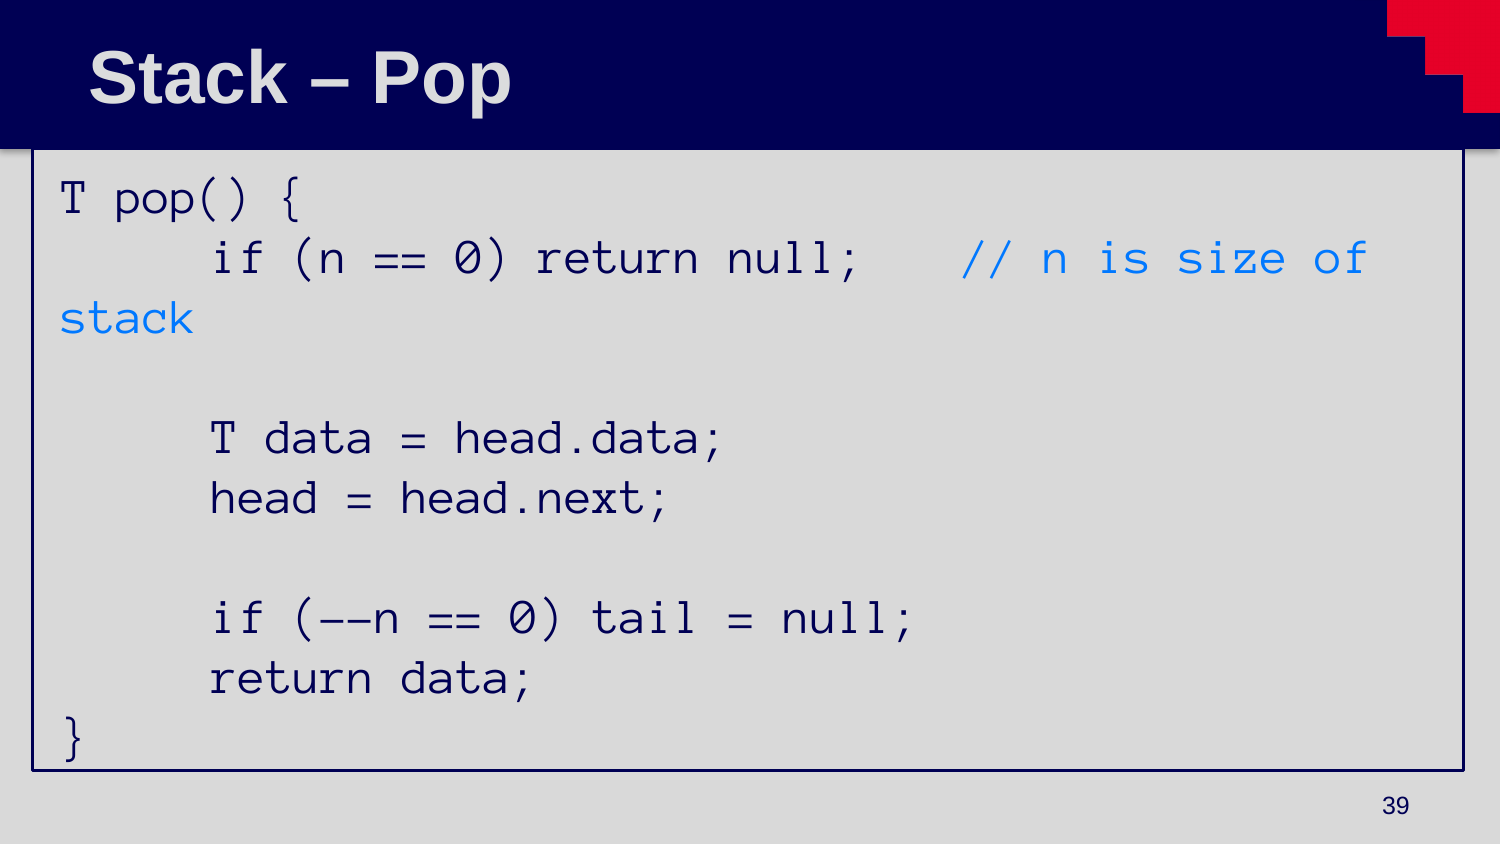

# Stack – Pop
T pop() {
	if (n == 0) return null;	// n is size of stack
	T data = head.data;
	head = head.next;
	if (--n == 0) tail = null;
	return data;
}
39